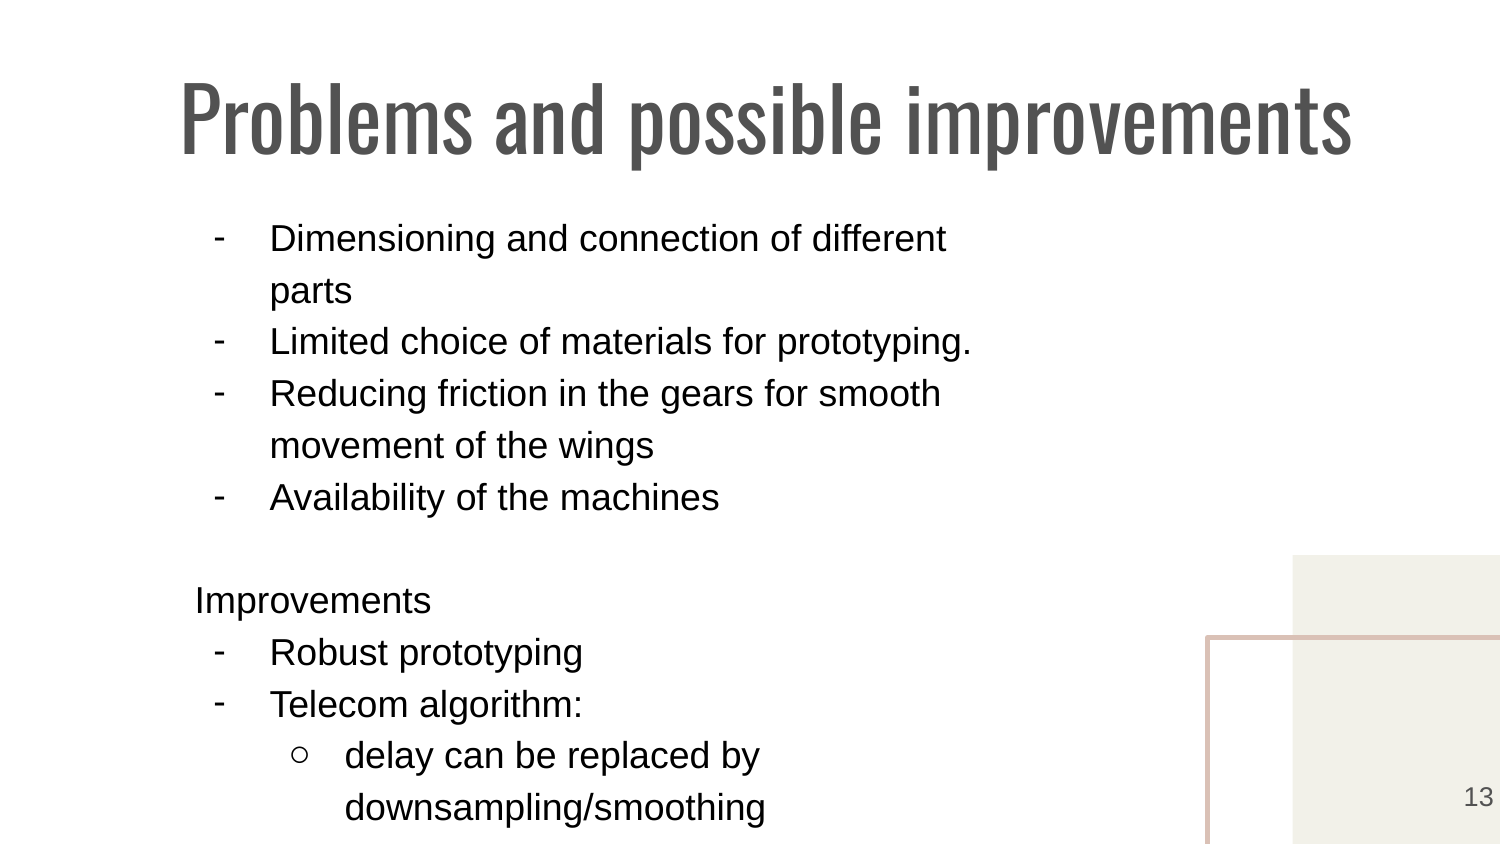

Problems and possible improvements
Dimensioning and connection of different parts
Limited choice of materials for prototyping.
Reducing friction in the gears for smooth movement of the wings
Availability of the machines

Improvements
Robust prototyping
Telecom algorithm:
delay can be replaced by downsampling/smoothing

13
# Arbete framöver